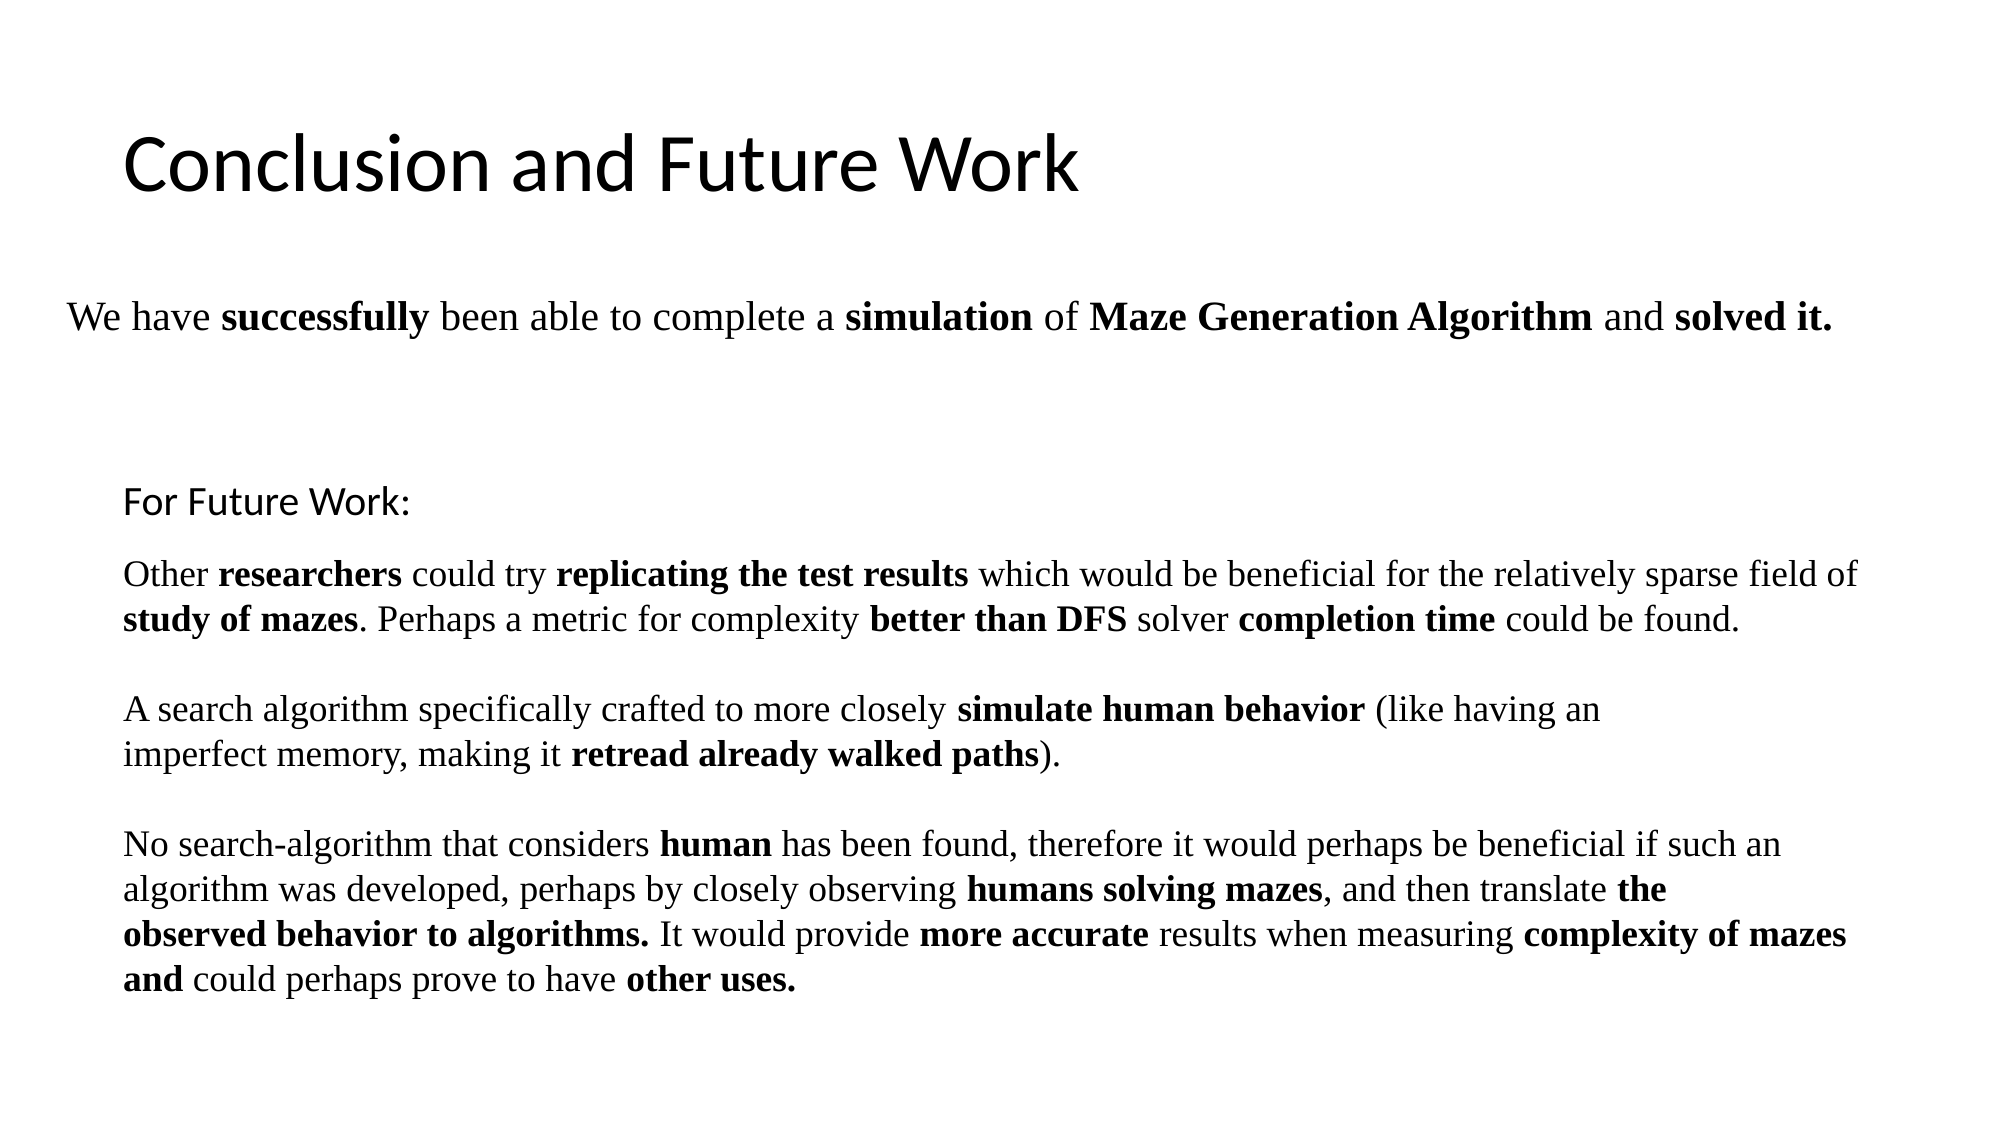

Conclusion and Future Work
We have successfully been able to complete a simulation of Maze Generation Algorithm and solved it.
For Future Work:
Other researchers could try replicating the test results which would be beneficial for the relatively sparse field of study of mazes. Perhaps a metric for complexity better than DFS solver completion time could be found.

A search algorithm specifically crafted to more closely simulate human behavior (like having an imperfect memory, making it retread already walked paths).

No search-algorithm that considers human has been found, therefore it would perhaps be beneficial if such an algorithm was developed, perhaps by closely observing humans solving mazes, and then translate the observed behavior to algorithms. It would provide more accurate results when measuring complexity of mazes and could perhaps prove to have other uses.